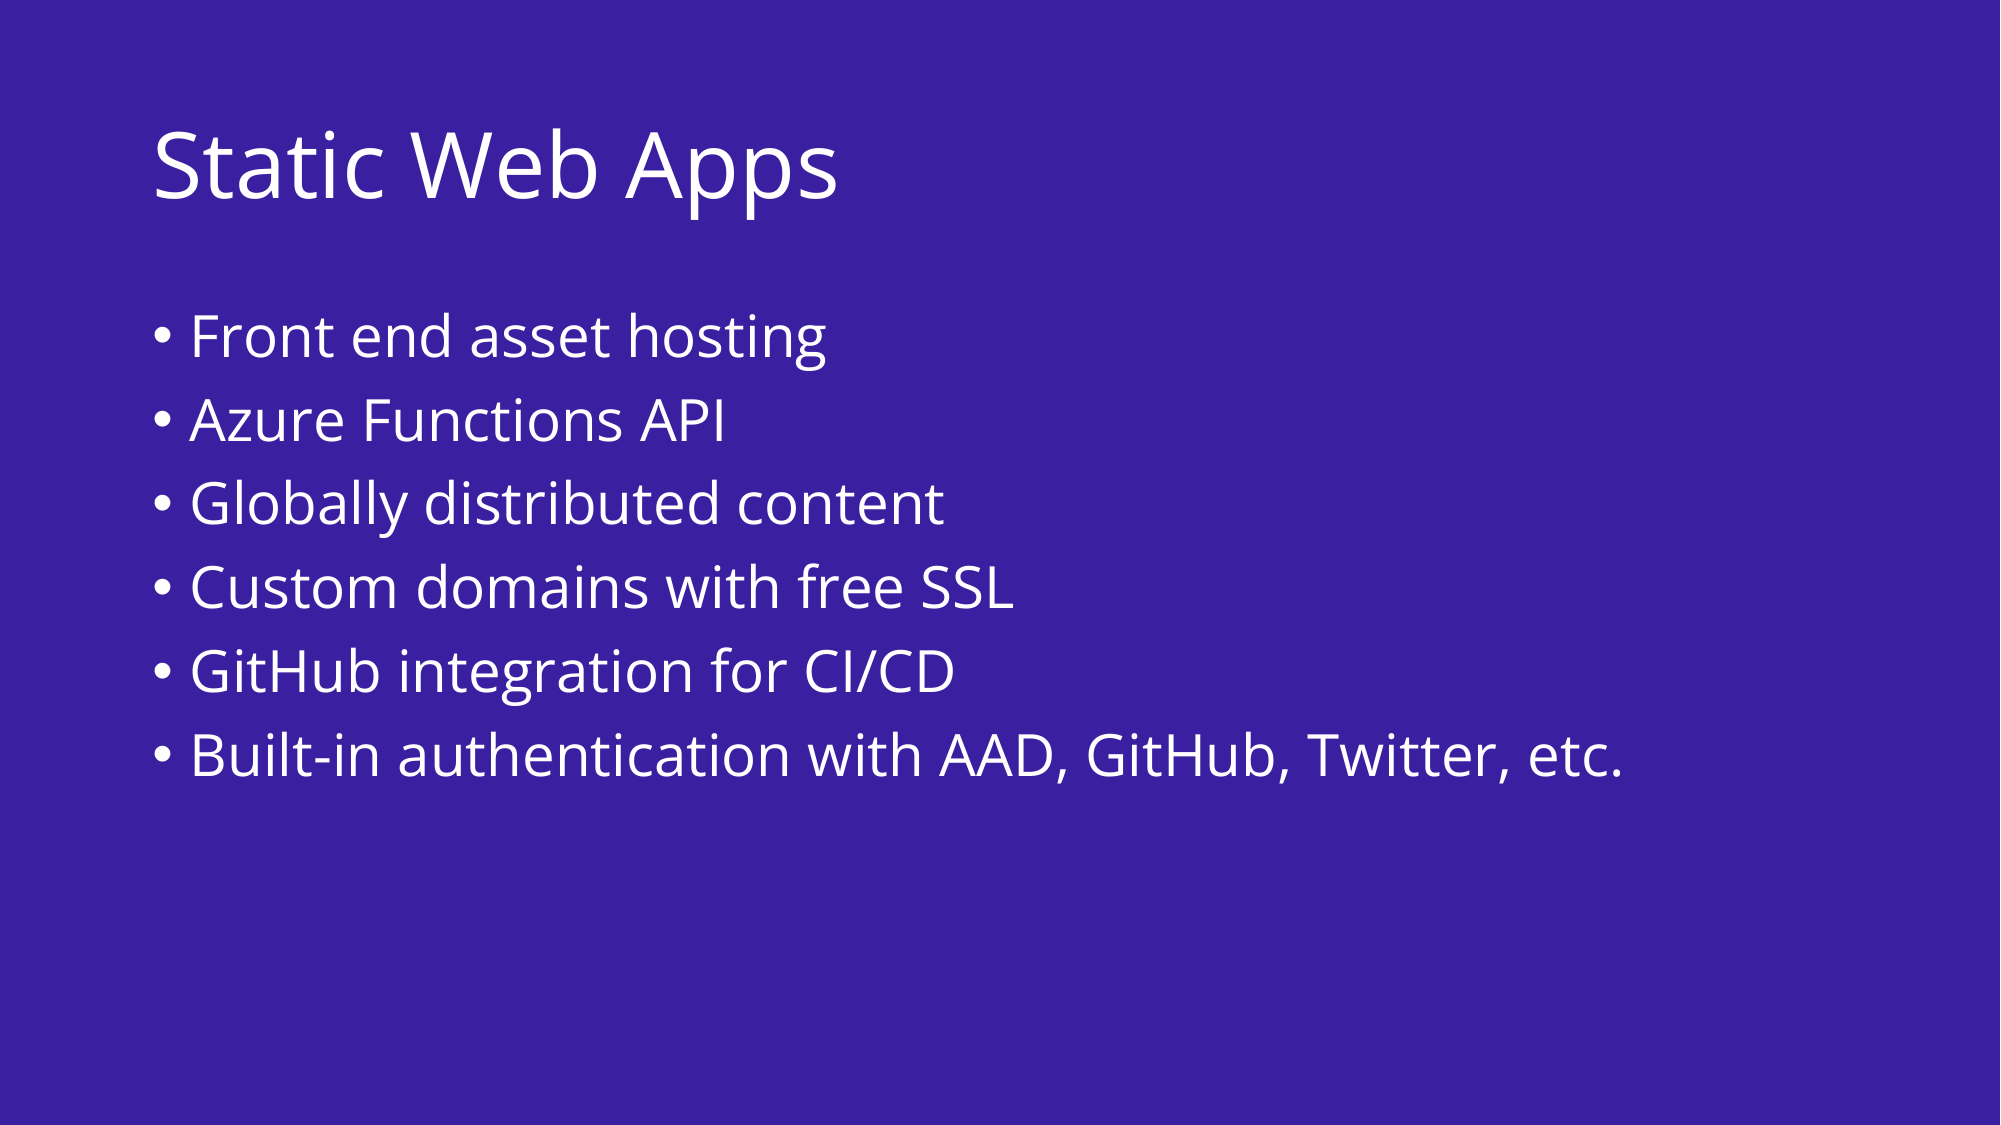

# Static Web Apps
Front end asset hosting
Azure Functions API
Globally distributed content
Custom domains with free SSL
GitHub integration for CI/CD
Built-in authentication with AAD, GitHub, Twitter, etc.